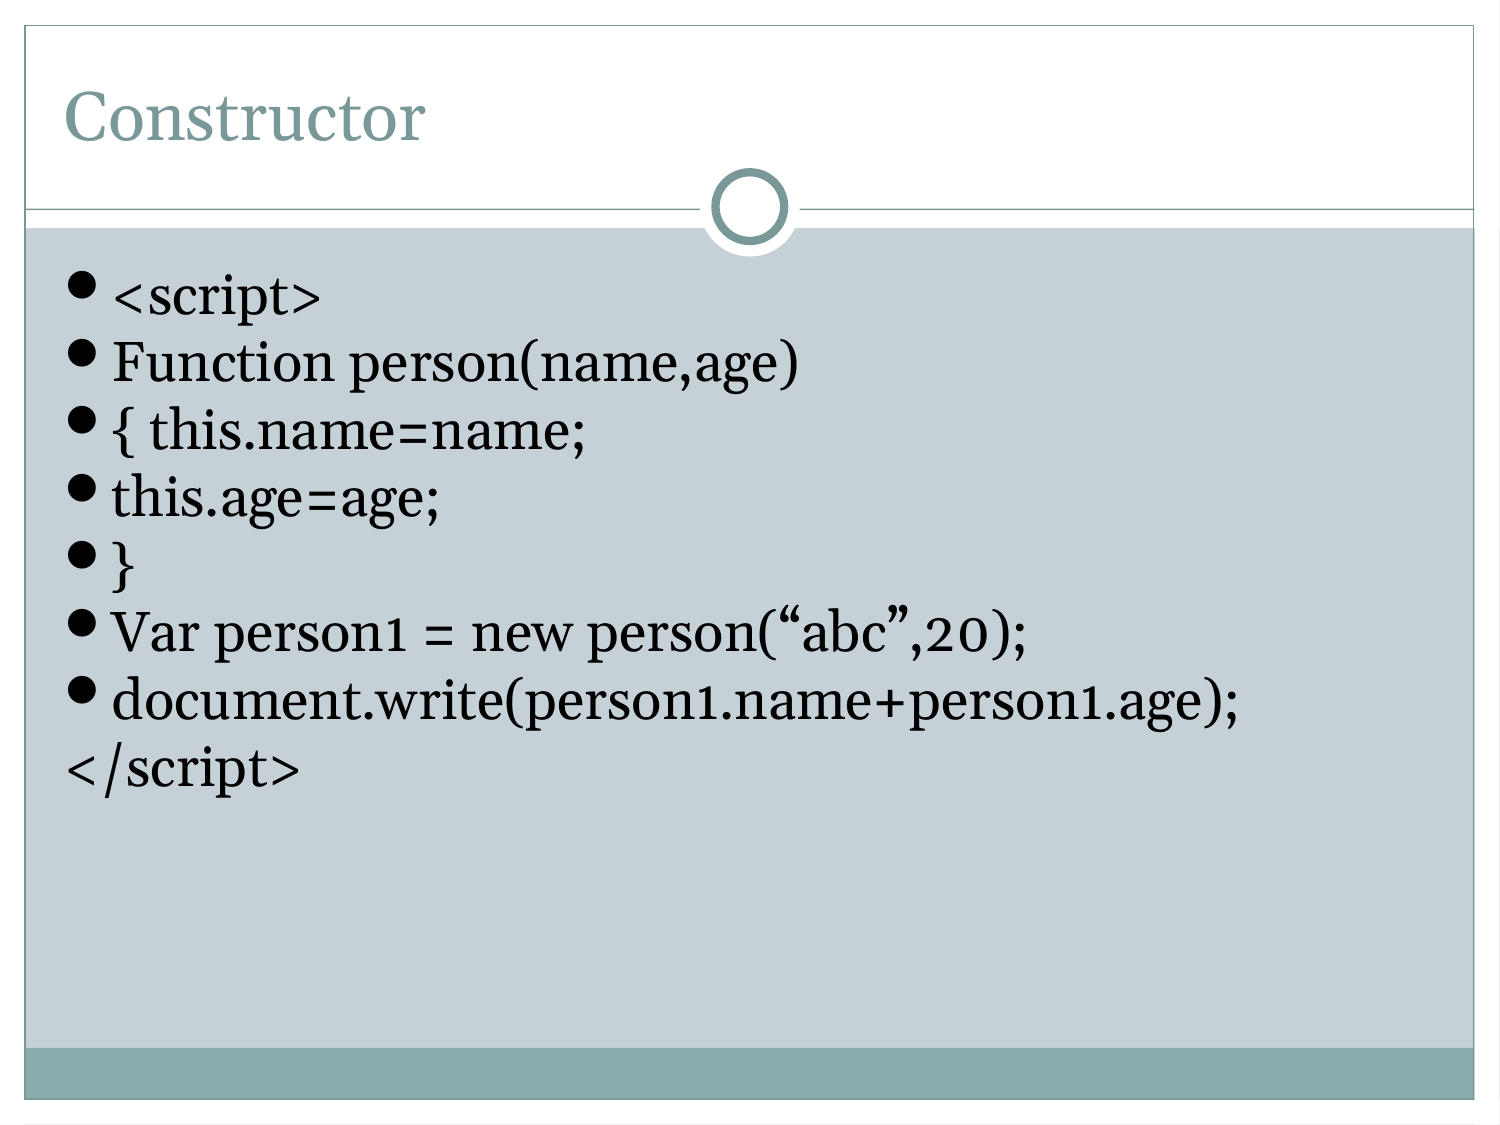

Constructor
<script>
Function person(name,age)
{ this.name=name;
this.age=age;
}
Var person1 = new person(“abc”,20);
document.write(person1.name+person1.age);
</script>